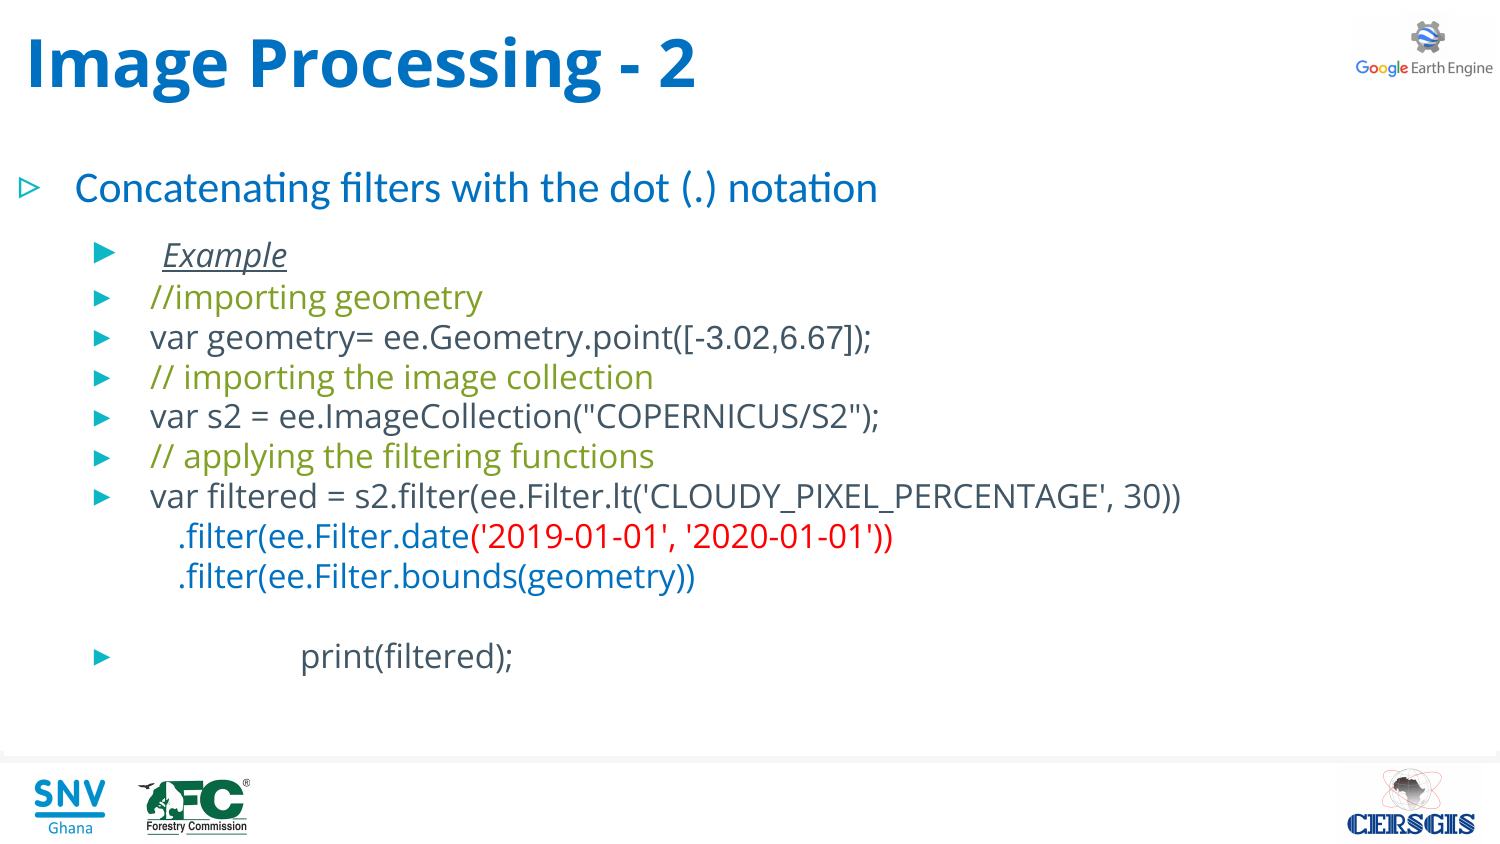

# Image Processing - 2
Concatenating filters with the dot (.) notation
 Example
//importing geometry
var geometry= ee.Geometry.point([-3.02,6.67]);
// importing the image collection
var s2 = ee.ImageCollection("COPERNICUS/S2");
// applying the filtering functions
var filtered = s2.filter(ee.Filter.lt('CLOUDY_PIXEL_PERCENTAGE', 30))
 	 .filter(ee.Filter.date('2019-01-01', '2020-01-01'))
	 .filter(ee.Filter.bounds(geometry))

	print(filtered);